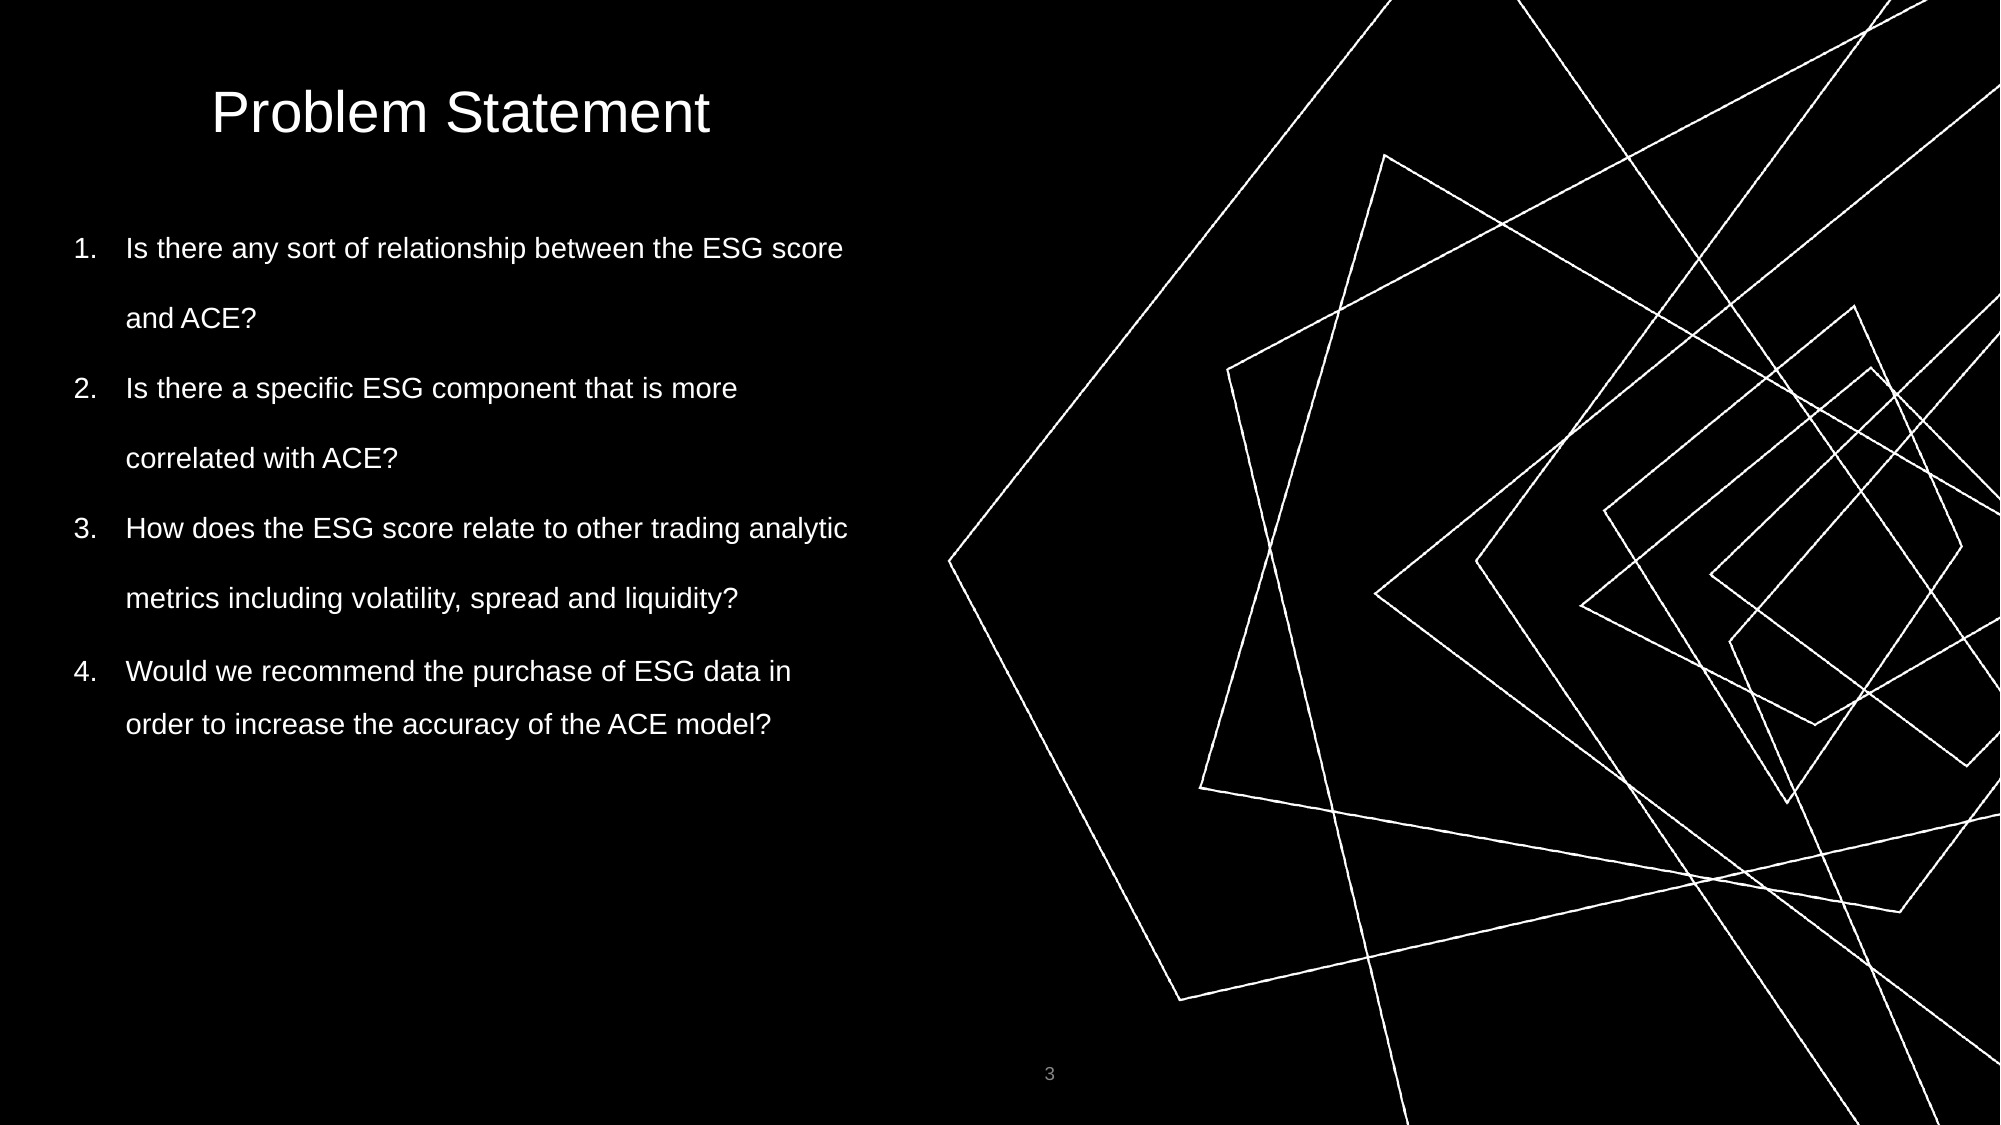

# Problem Statement
Is there any sort of relationship between the ESG score and ACE?
Is there a specific ESG component that is more correlated with ACE?
How does the ESG score relate to other trading analytic metrics including volatility, spread and liquidity?
Would we recommend the purchase of ESG data in order to increase the accuracy of the ACE model?

3